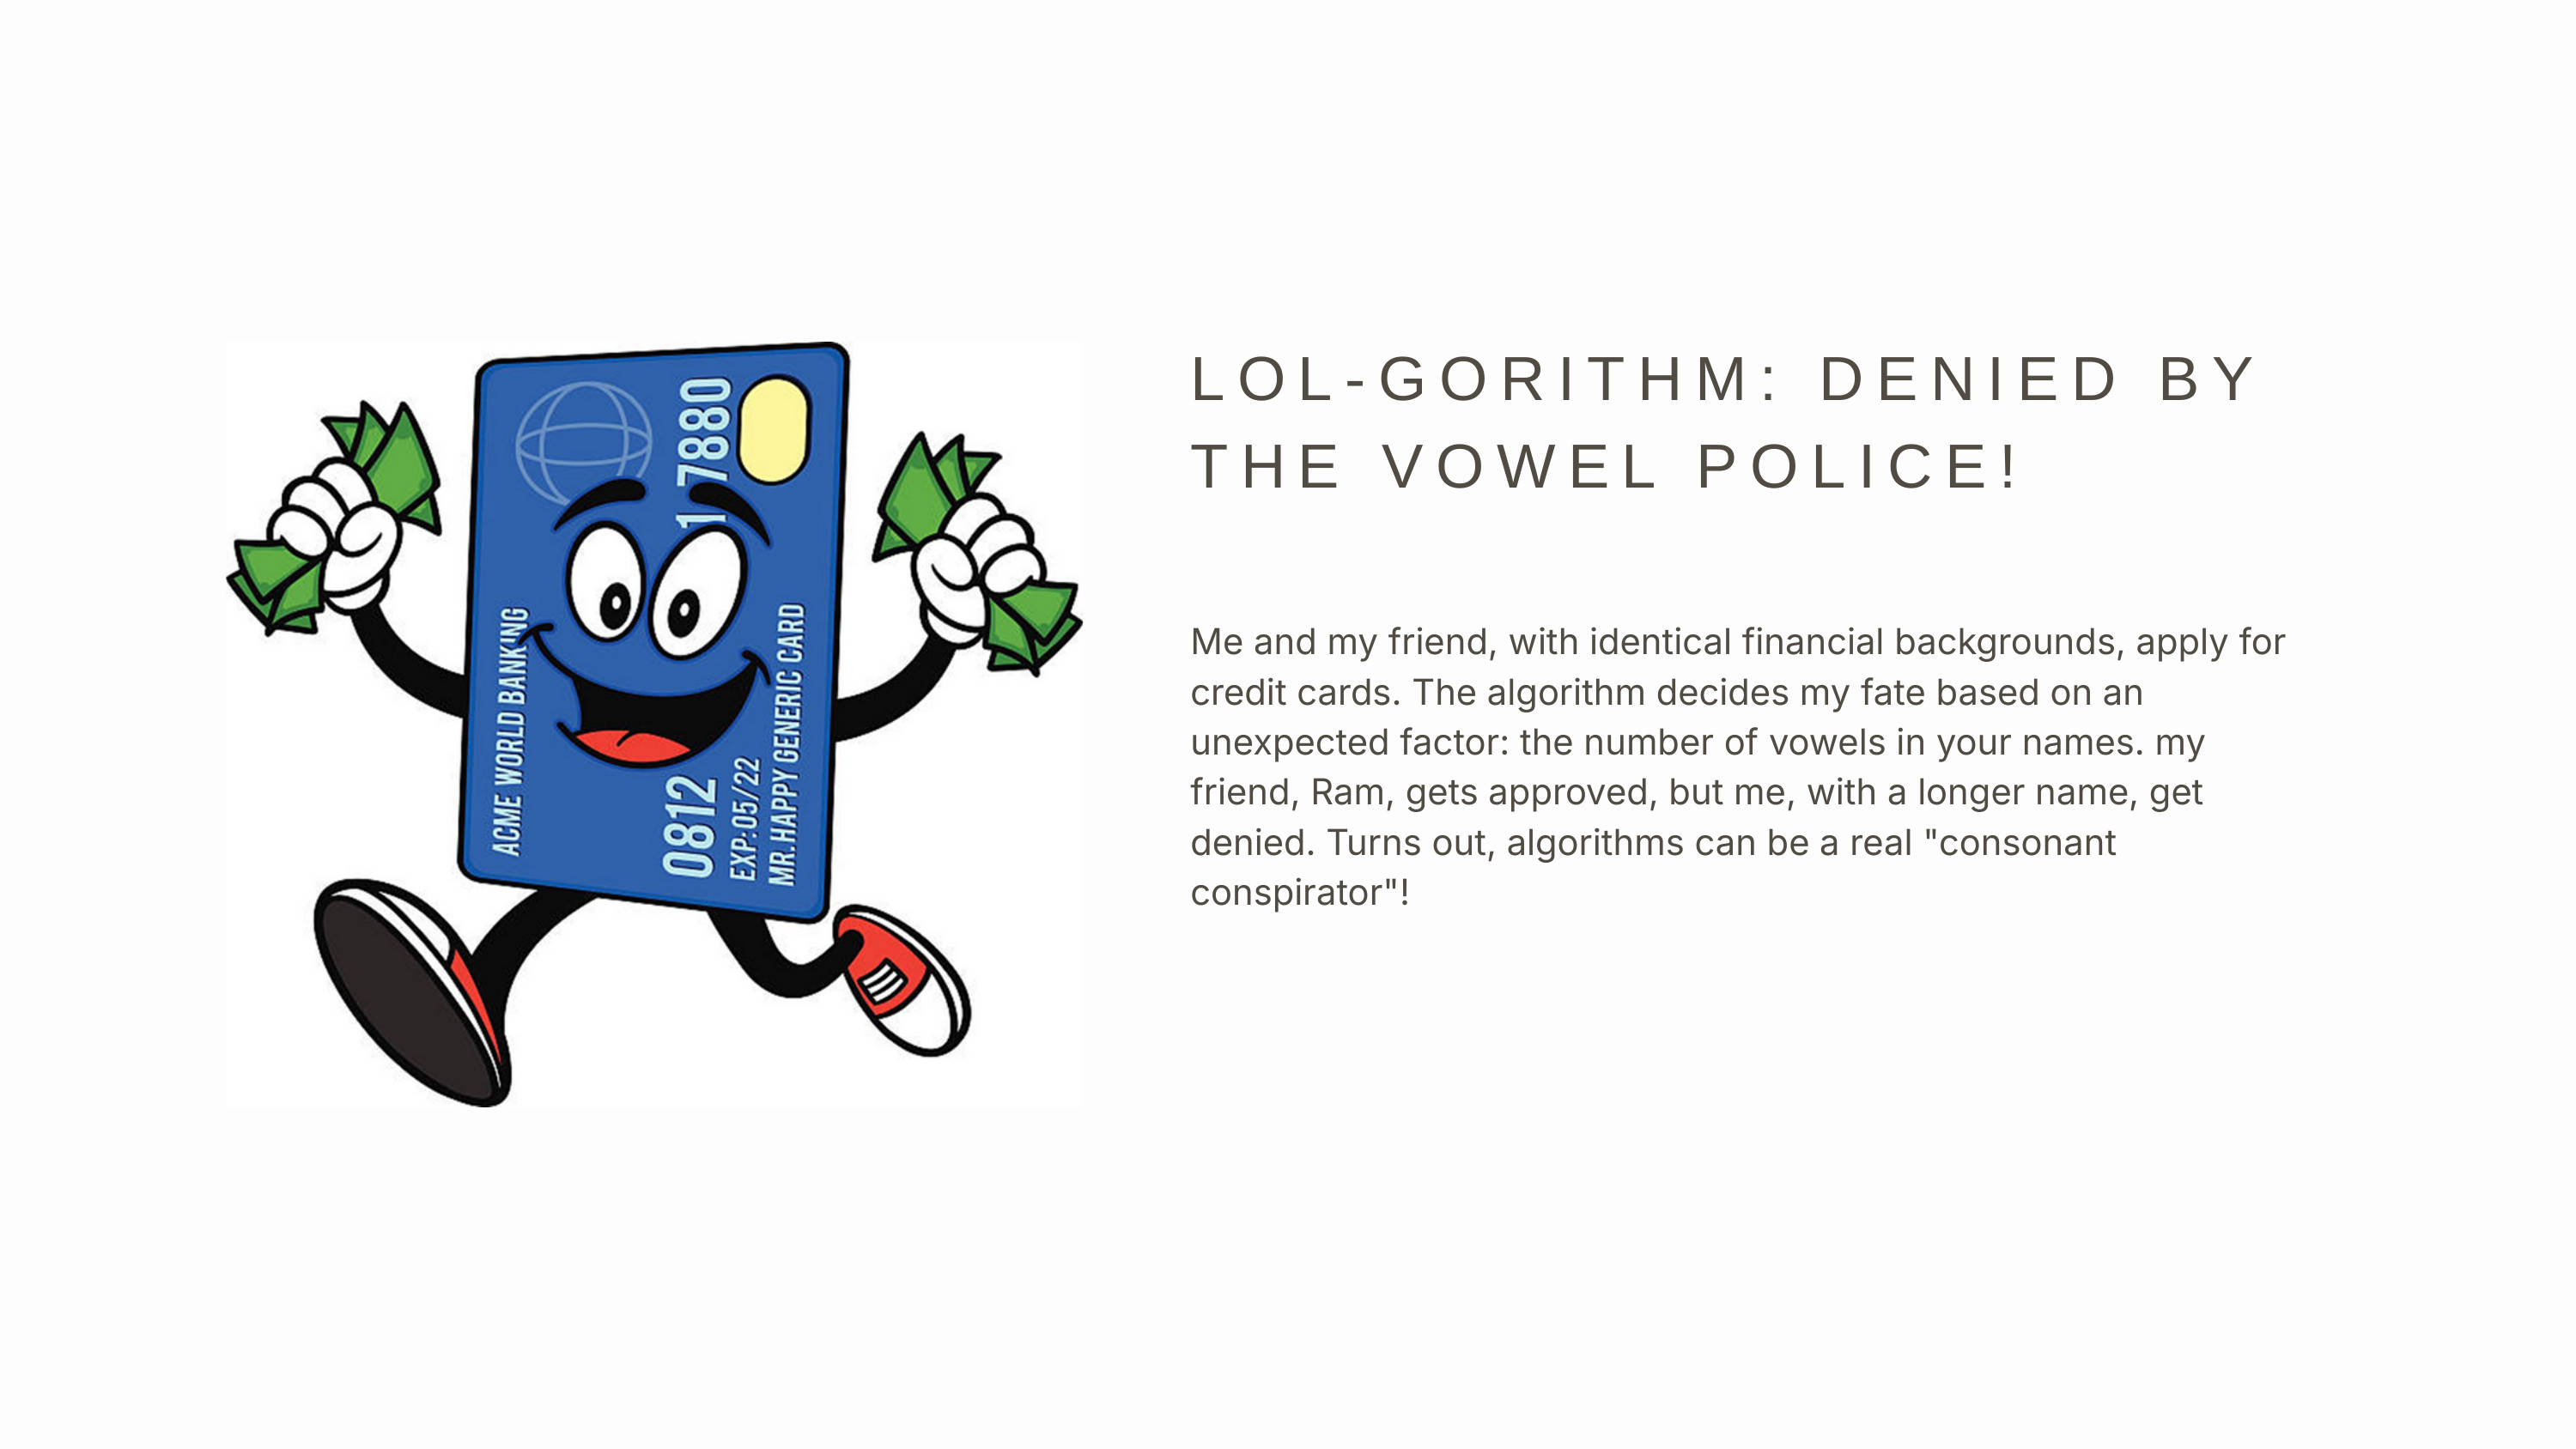

LOL-GORITHM: DENIED BY THE VOWEL POLICE!

Me and my friend, with identical financial backgrounds, apply for credit cards. The algorithm decides my fate based on an unexpected factor: the number of vowels in your names. my friend, Ram, gets approved, but me, with a longer name, get denied. Turns out, algorithms can be a real "consonant conspirator"!